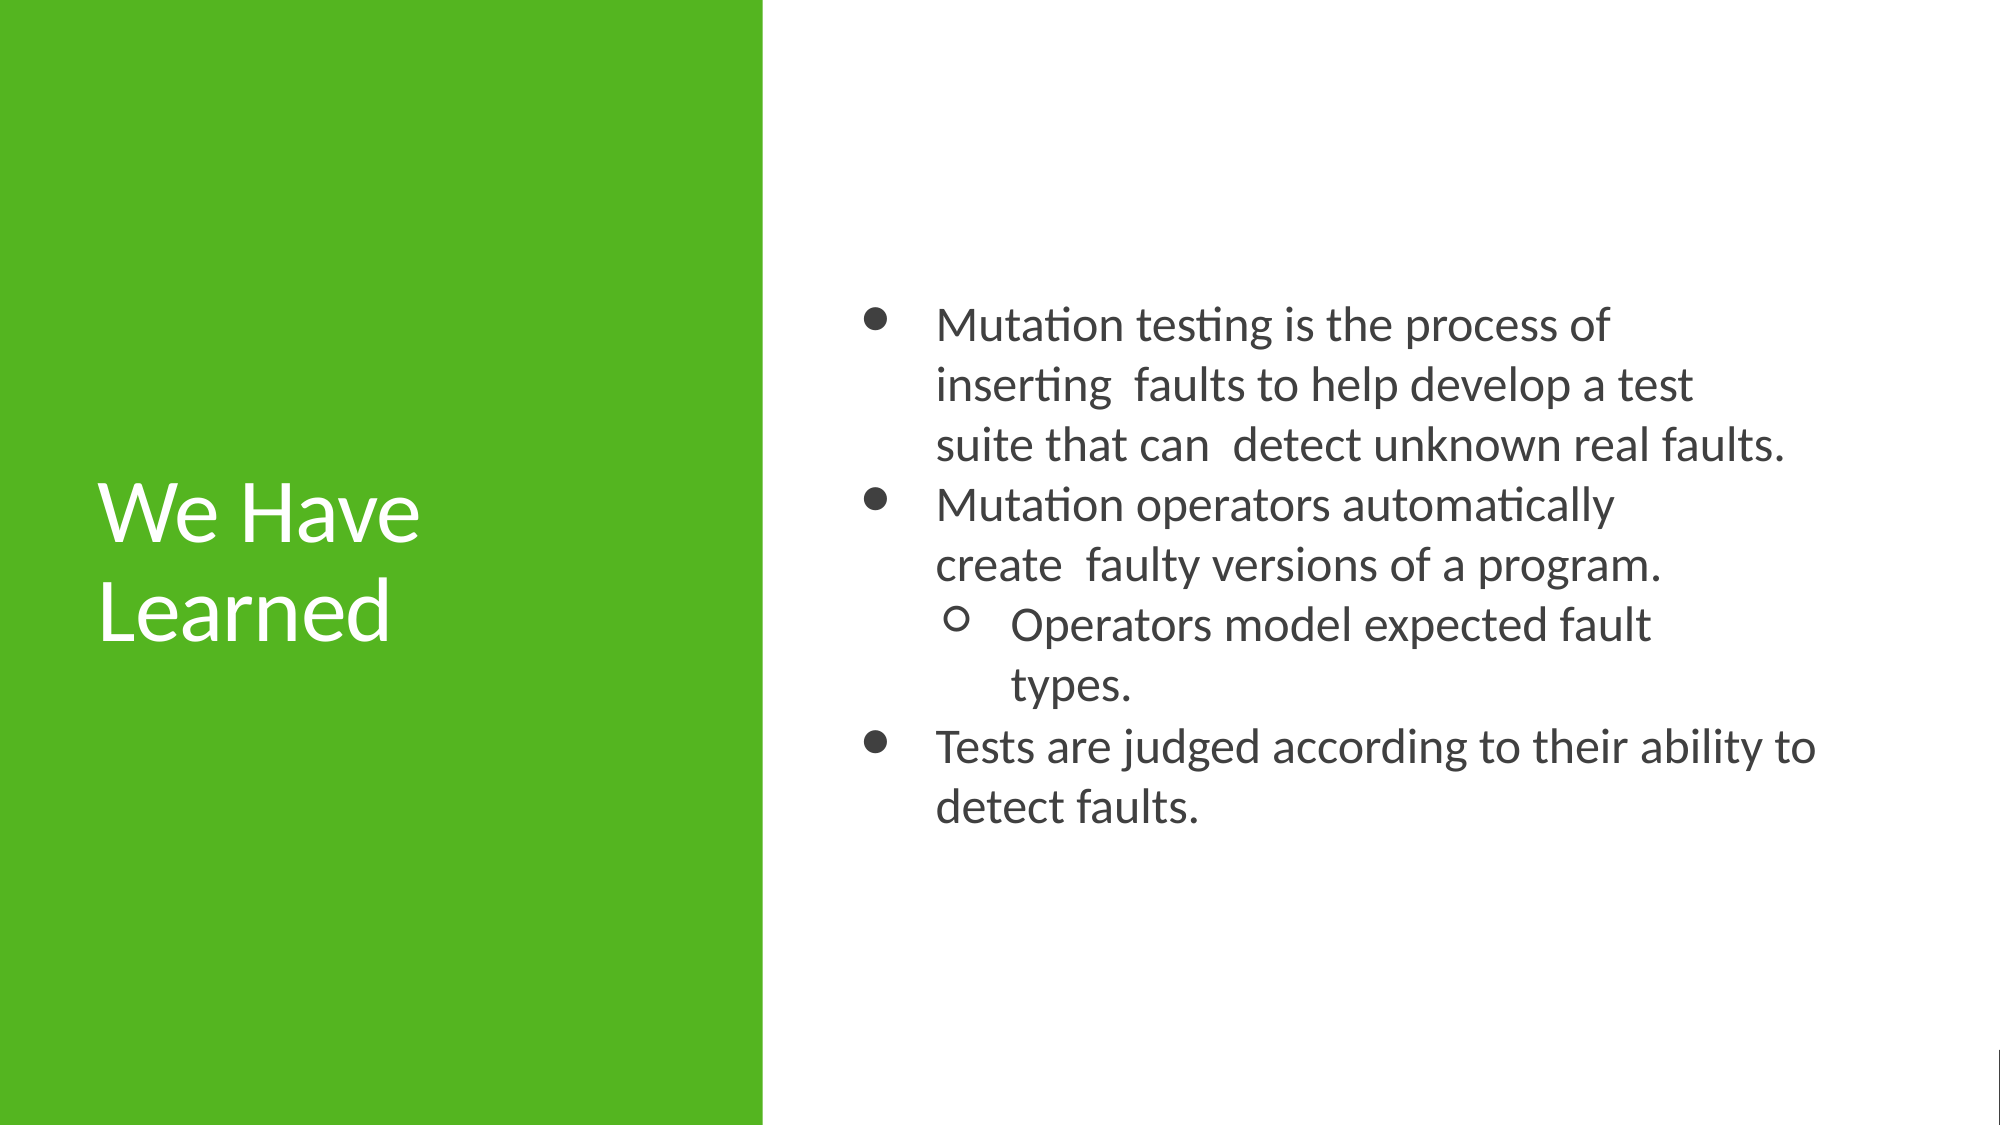

# We Have Learned
Mutation testing is the process of inserting  faults to help develop a test suite that can  detect unknown real faults.
Mutation operators automatically create  faulty versions of a program.
Operators model expected fault types.
Tests are judged according to their ability to  detect faults.